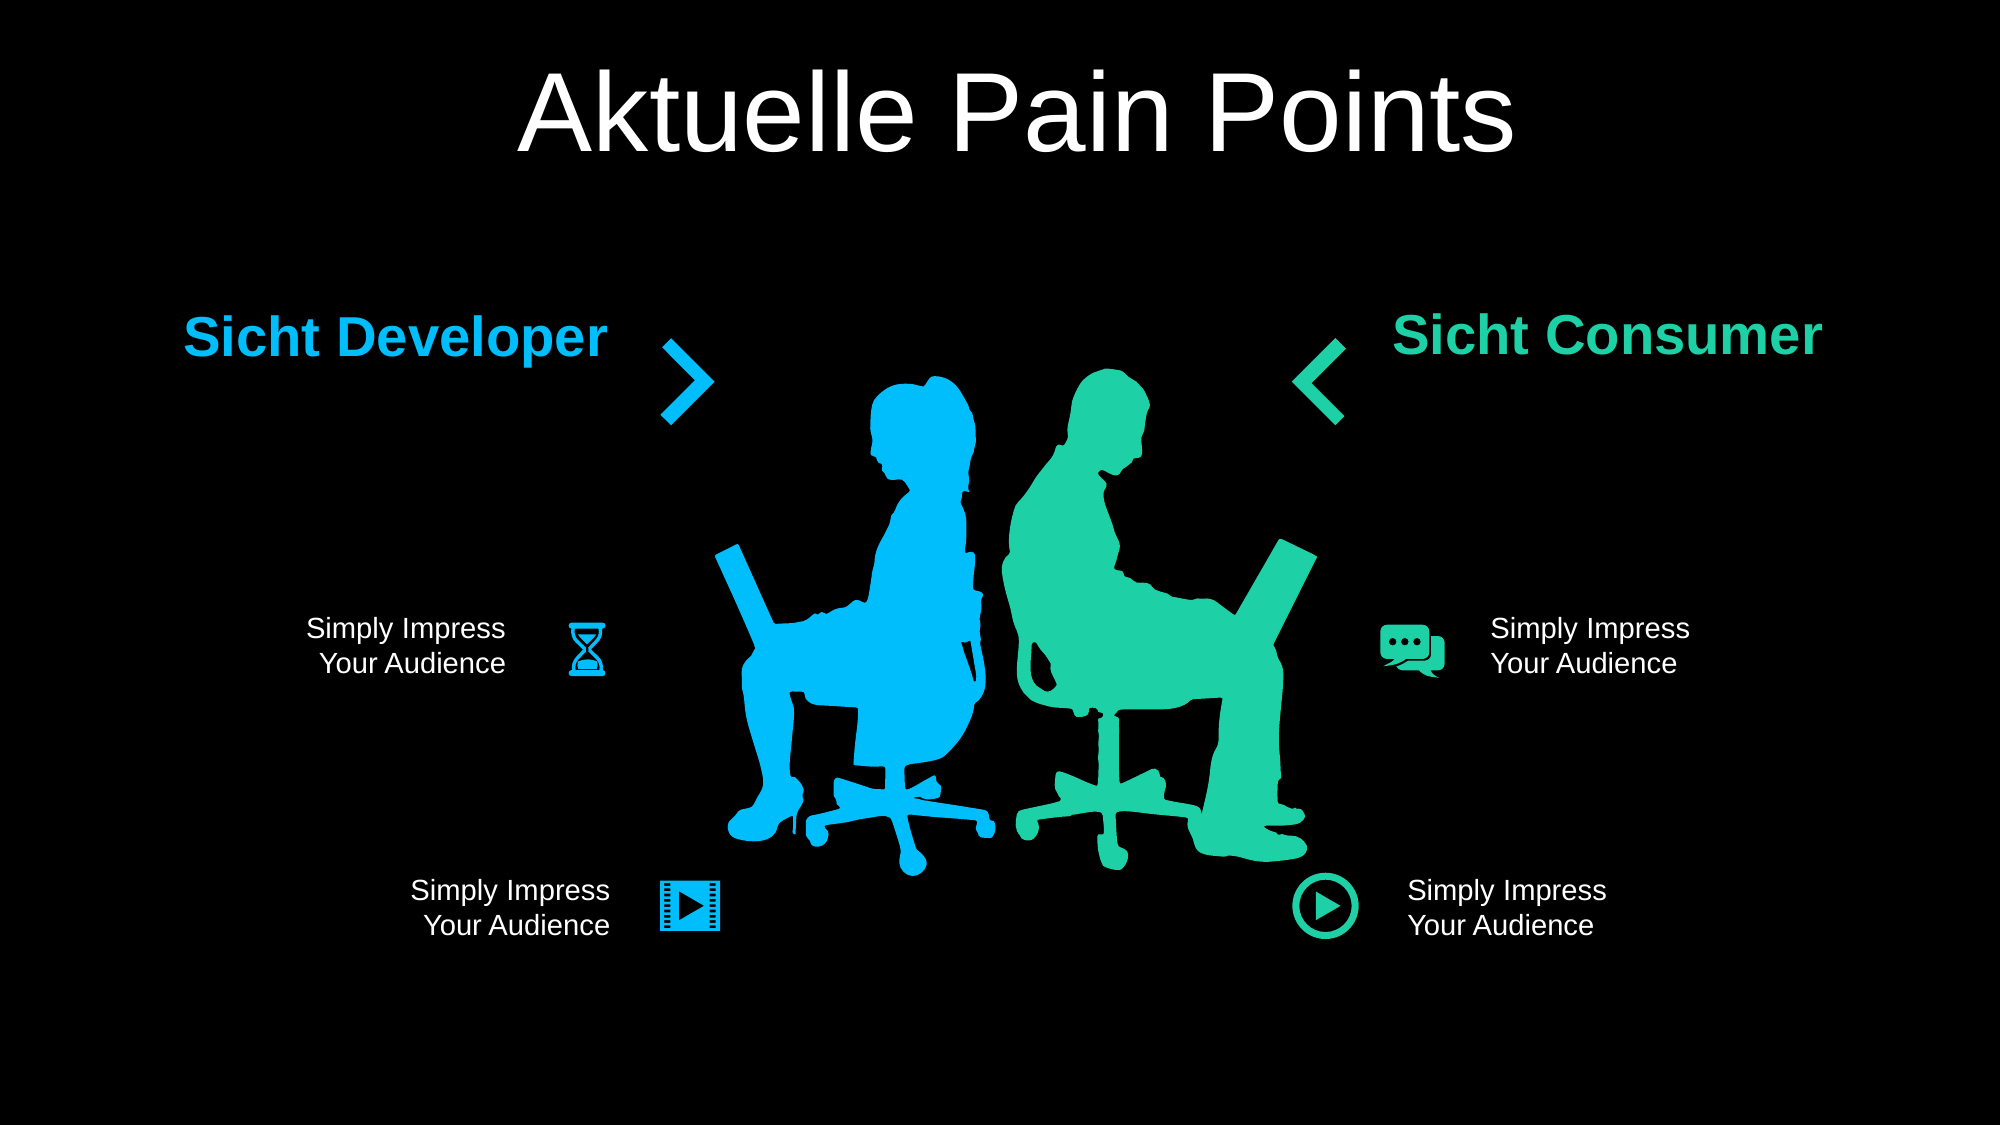

Aktuelle Pain Points
Sicht Consumer
Sicht Developer

Simply Impress
Your Audience
Simply Impress
Your Audience

Simply Impress
Your Audience
Simply Impress
Your Audience